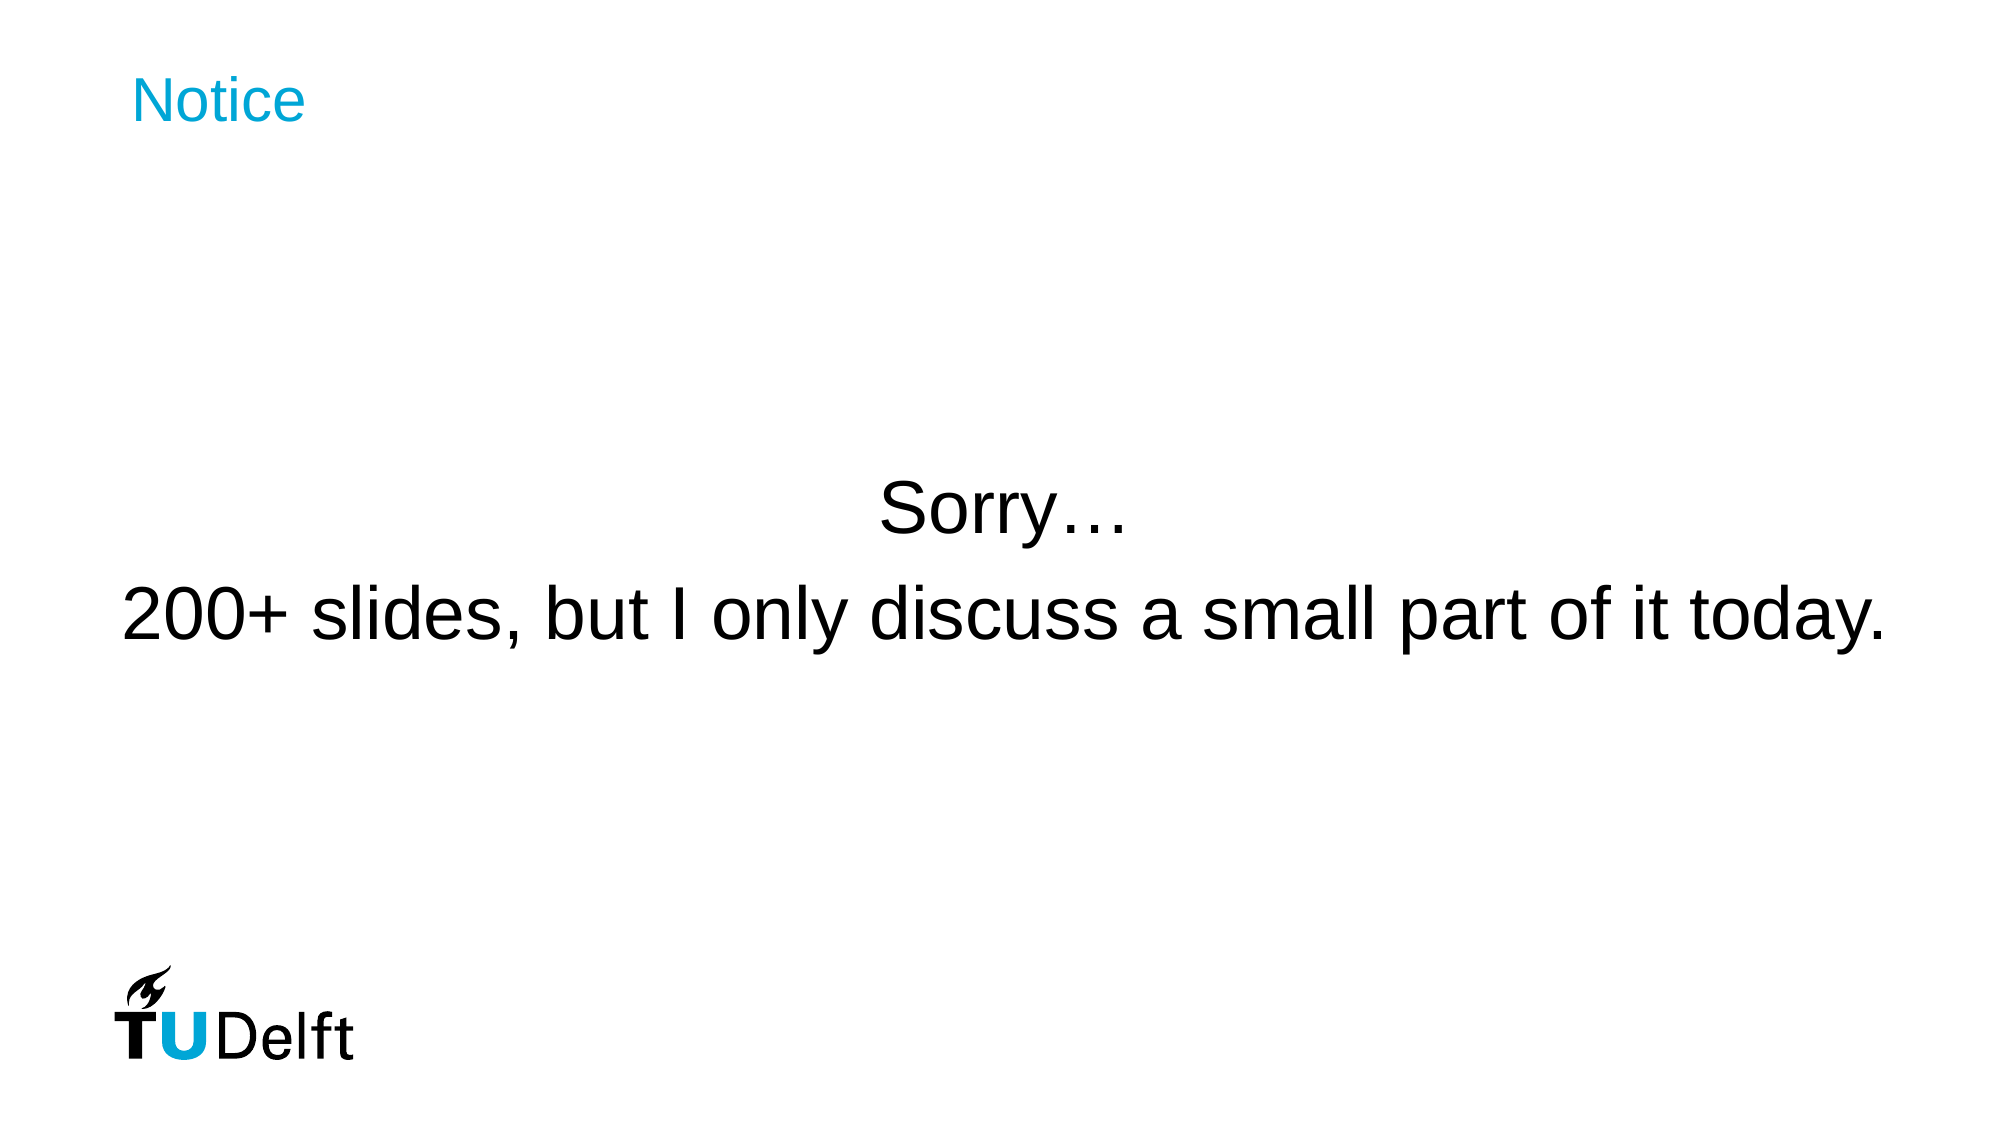

Notice
Sorry…
200+ slides, but I only discuss a small part of it today.